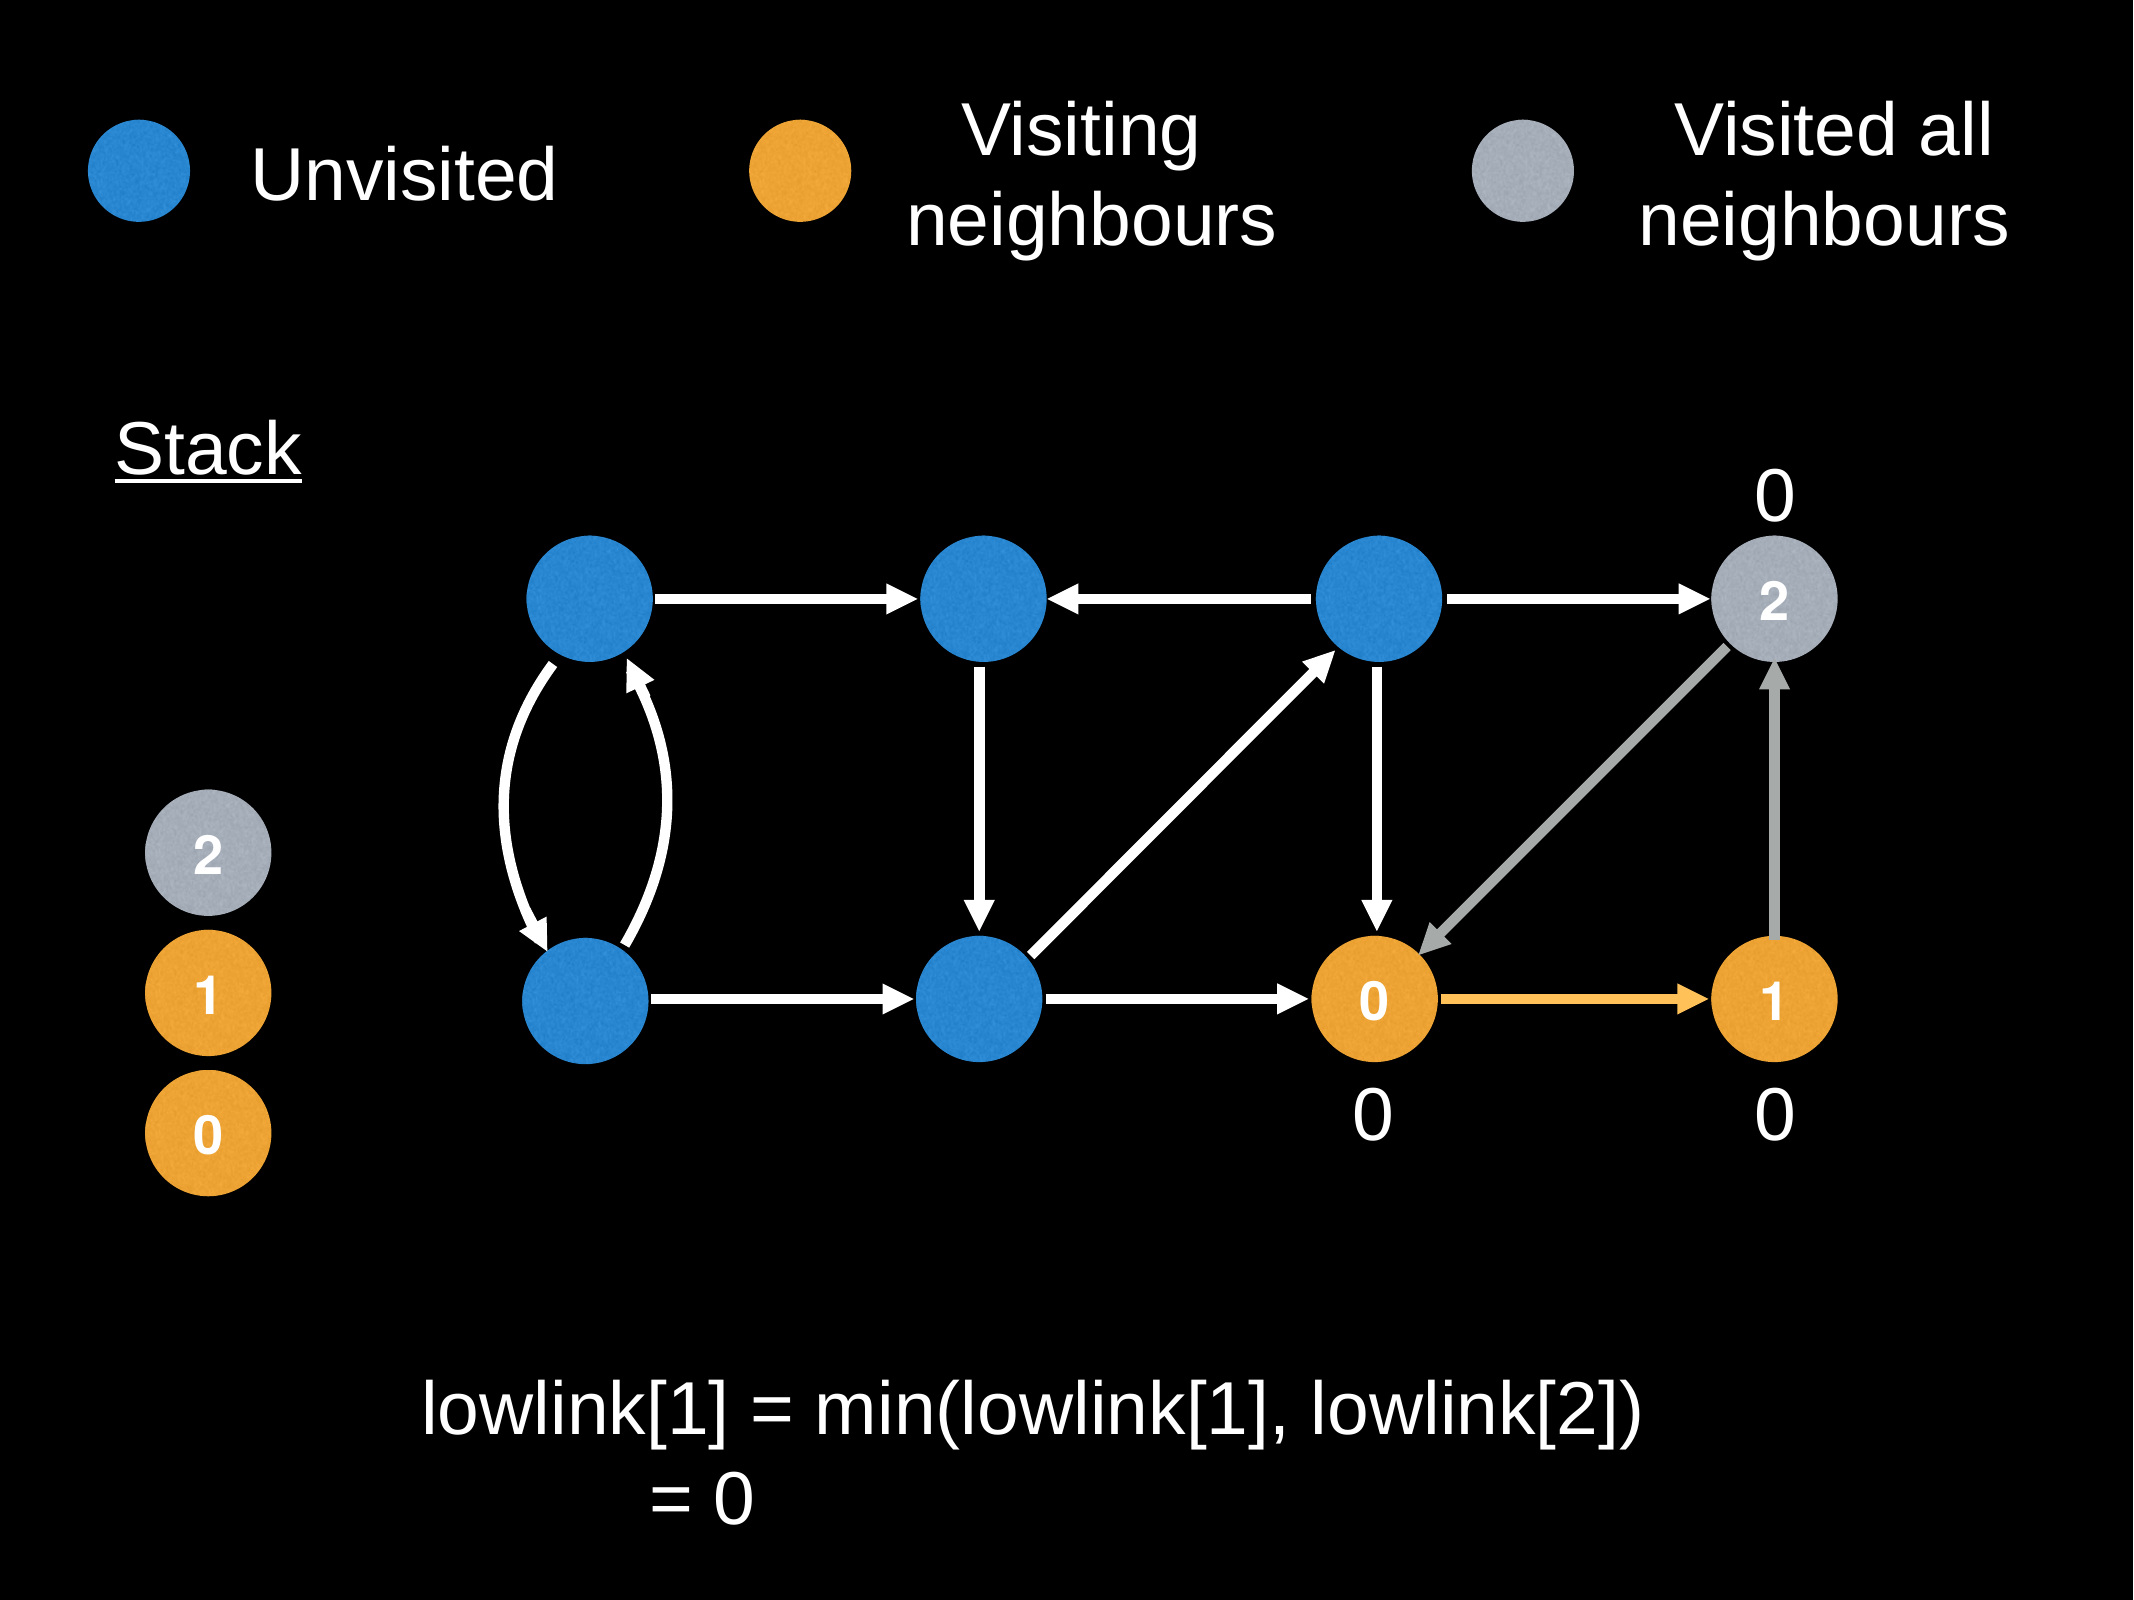

Visiting
 neighbours
Visited all
neighbours
Unvisited

Stack
0
2

1
0

2
1
0
0
0
lowlink[1] = min(lowlink[1], lowlink[2])
           = 0